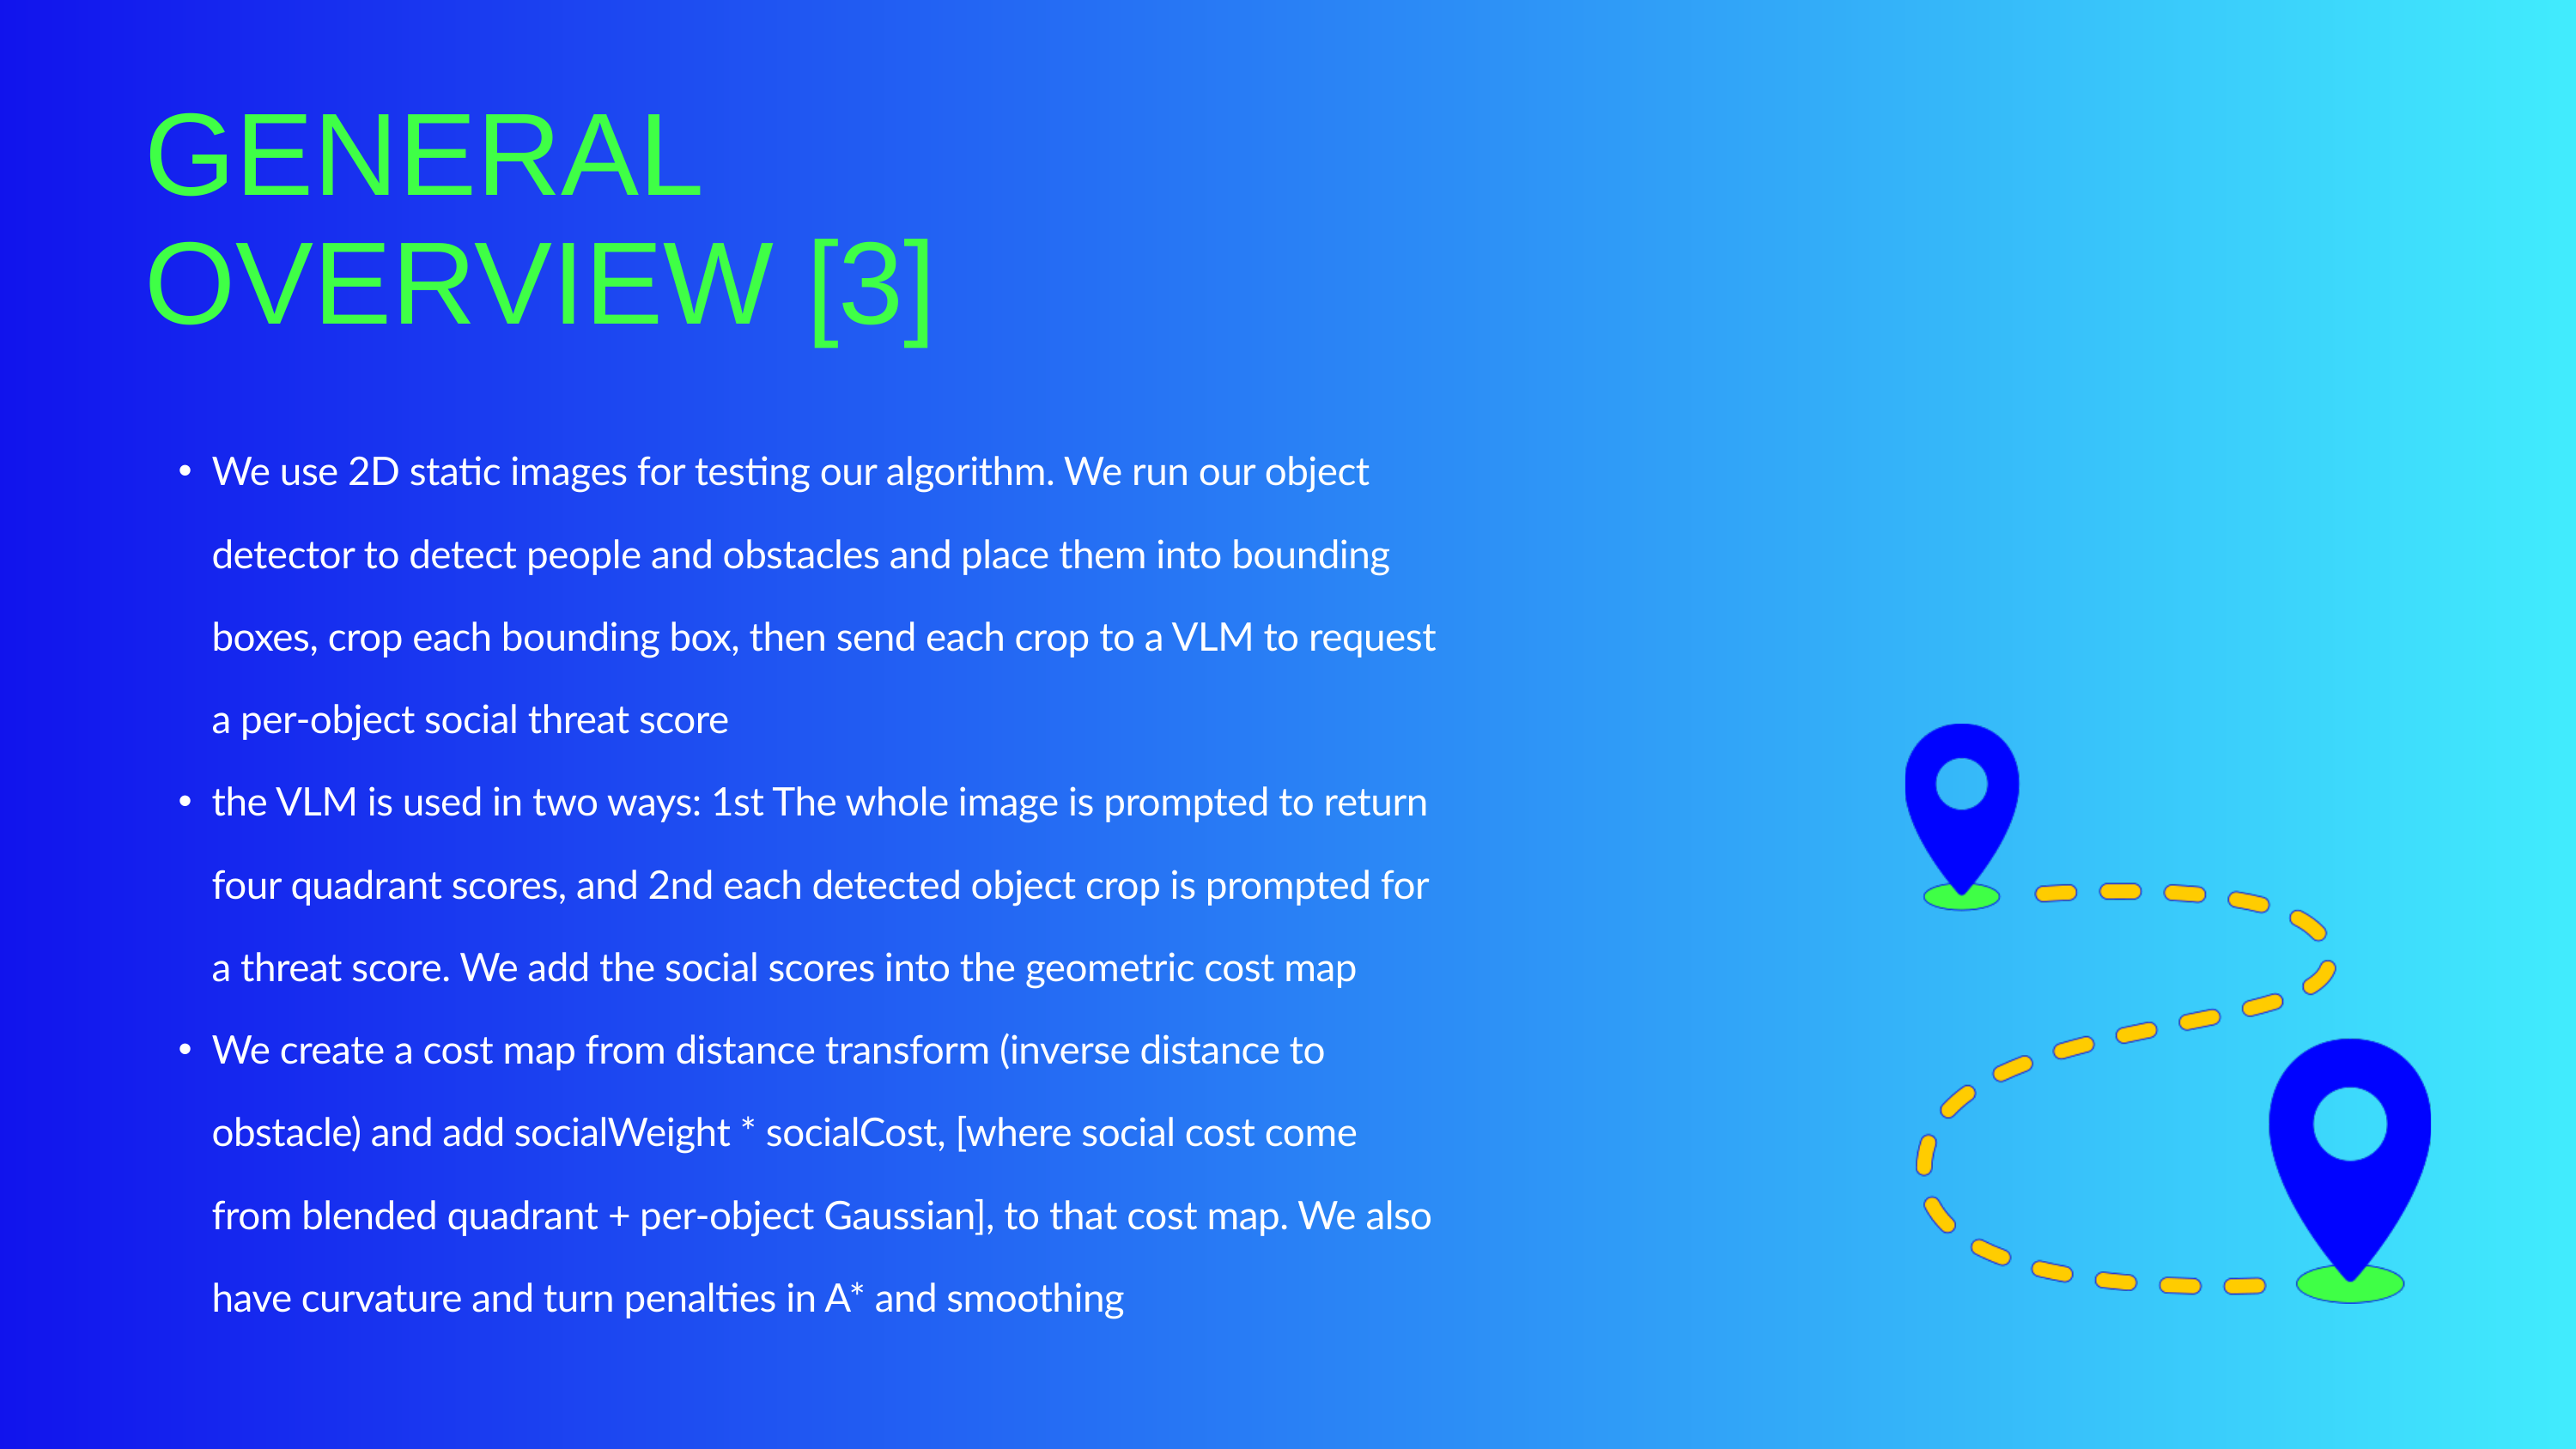

GENERAL OVERVIEW [3]
We use 2D static images for testing our algorithm. We run our object detector to detect people and obstacles and place them into bounding boxes, crop each bounding box, then send each crop to a VLM to request a per-object social threat score
the VLM is used in two ways: 1st The whole image is prompted to return four quadrant scores, and 2nd each detected object crop is prompted for a threat score. We add the social scores into the geometric cost map
We create a cost map from distance transform (inverse distance to obstacle) and add socialWeight * socialCost, [where social cost come from blended quadrant + per-object Gaussian], to that cost map. We also have curvature and turn penalties in A* and smoothing